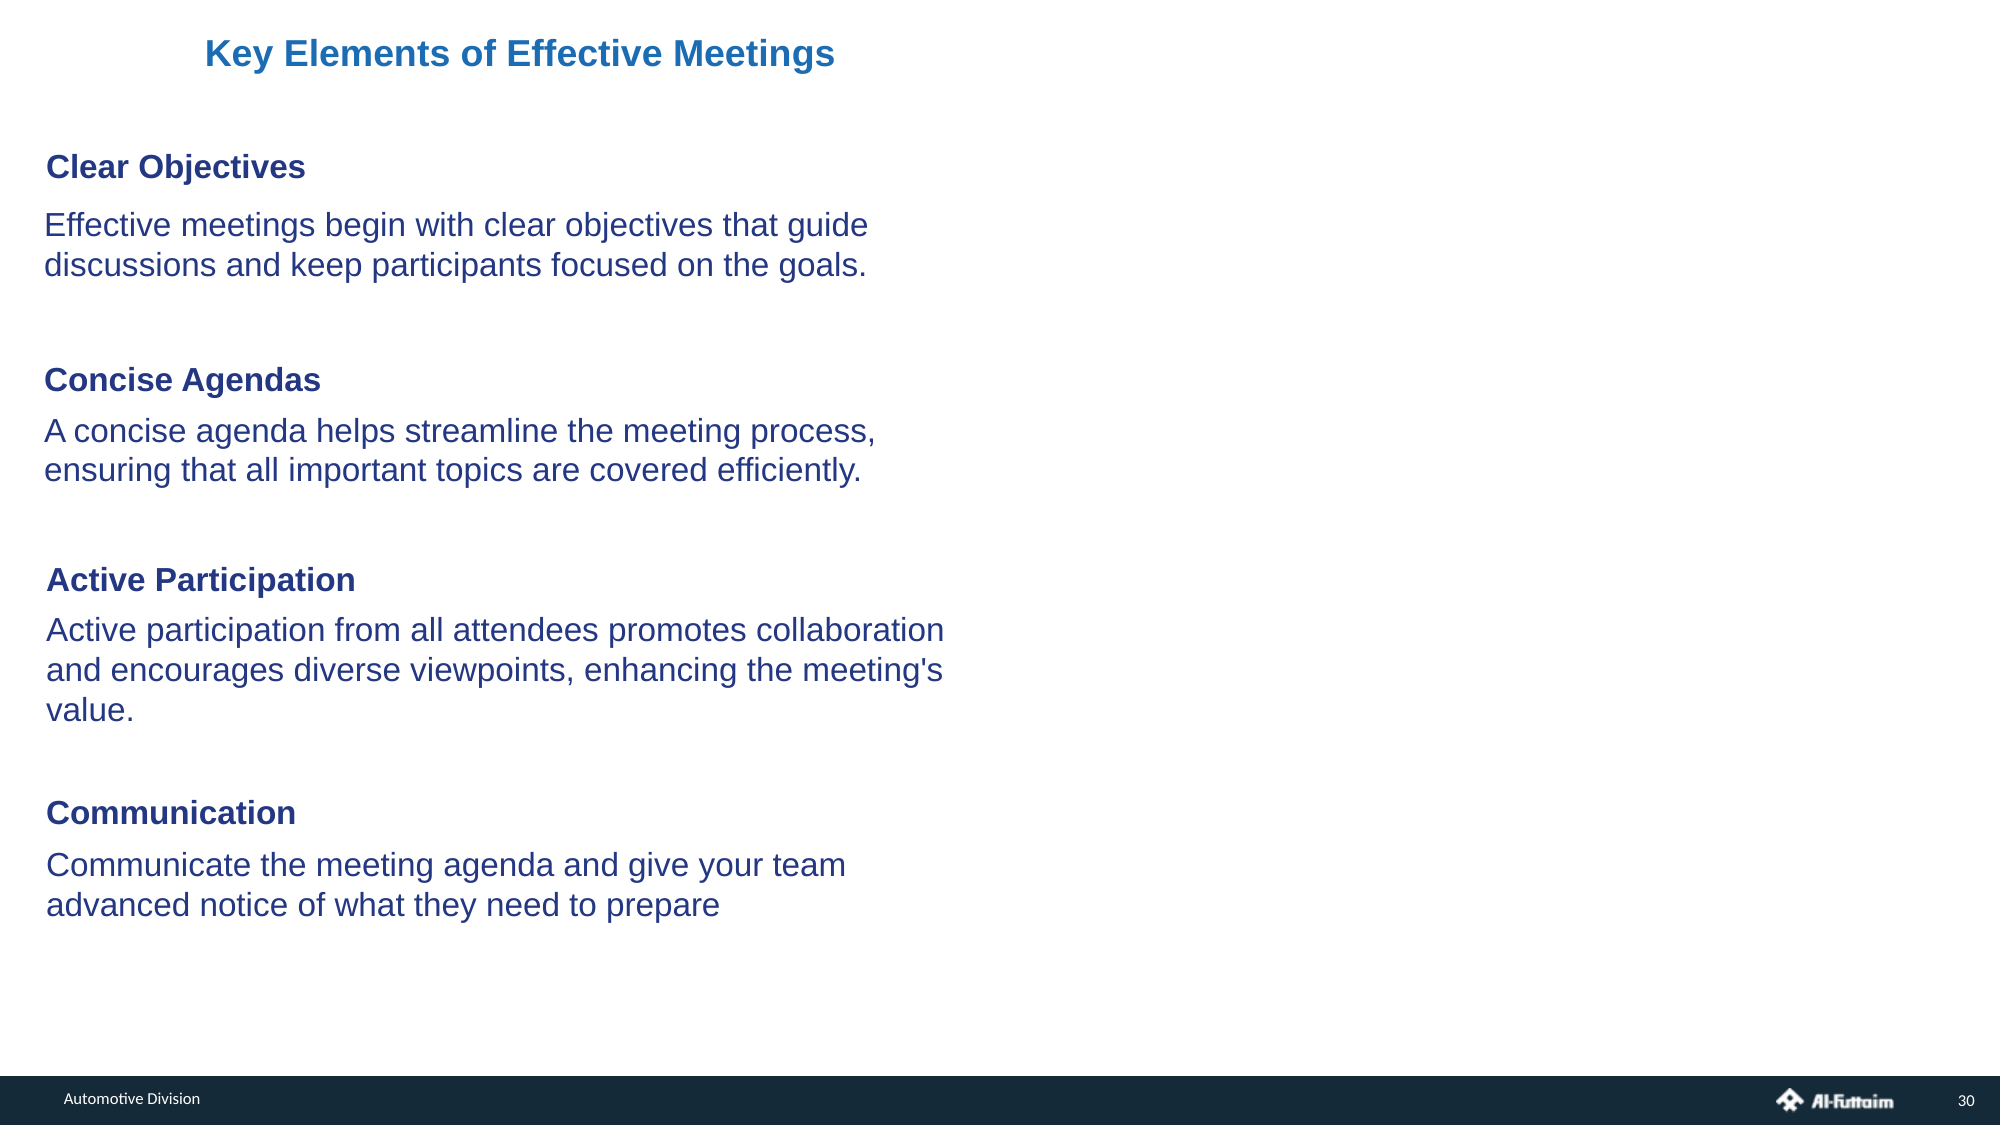

# Key Elements of Effective Meetings
Clear Objectives
Effective meetings begin with clear objectives that guide discussions and keep participants focused on the goals.
Concise Agendas
A concise agenda helps streamline the meeting process, ensuring that all important topics are covered efficiently.
Active Participation
Active participation from all attendees promotes collaboration and encourages diverse viewpoints, enhancing the meeting's value.

Communication
Communicate the meeting agenda and give your team advanced notice of what they need to prepare